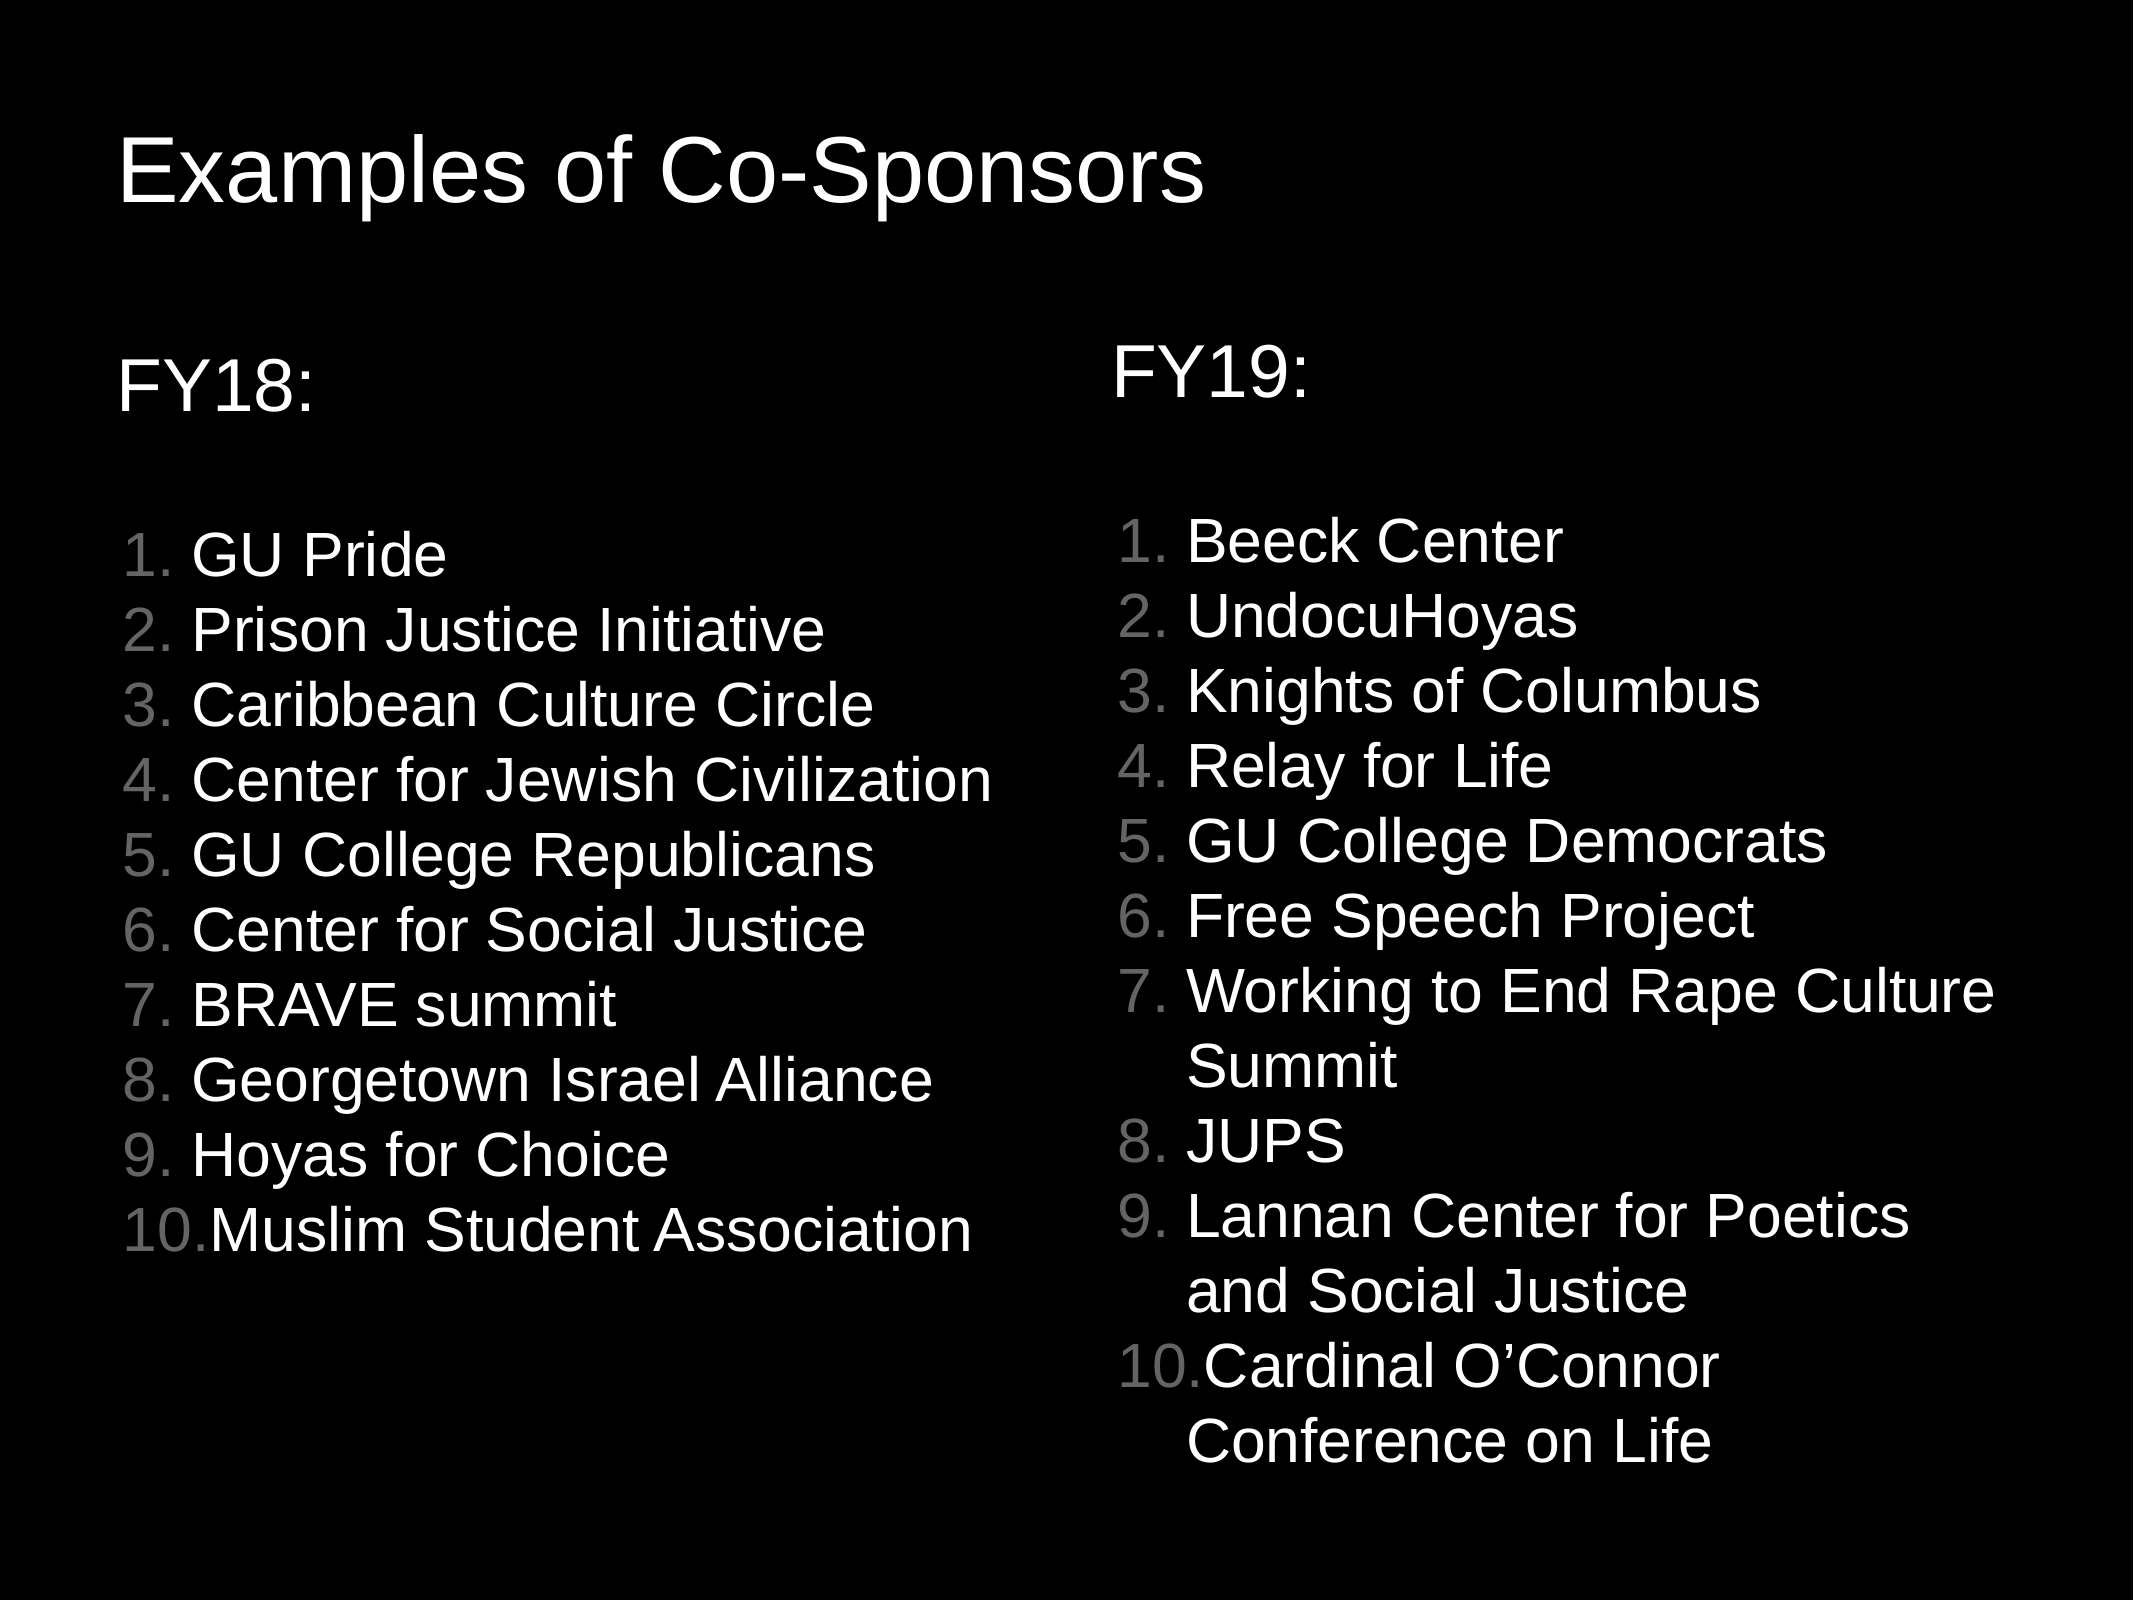

# Examples of Co-Sponsors
FY18:
GU Pride
Prison Justice Initiative
Caribbean Culture Circle
Center for Jewish Civilization
GU College Republicans
Center for Social Justice
BRAVE summit
Georgetown Israel Alliance
Hoyas for Choice
Muslim Student Association
FY19:
Beeck Center
UndocuHoyas
Knights of Columbus
Relay for Life
GU College Democrats
Free Speech Project
Working to End Rape Culture Summit
JUPS
Lannan Center for Poetics and Social Justice
Cardinal O’Connor Conference on Life